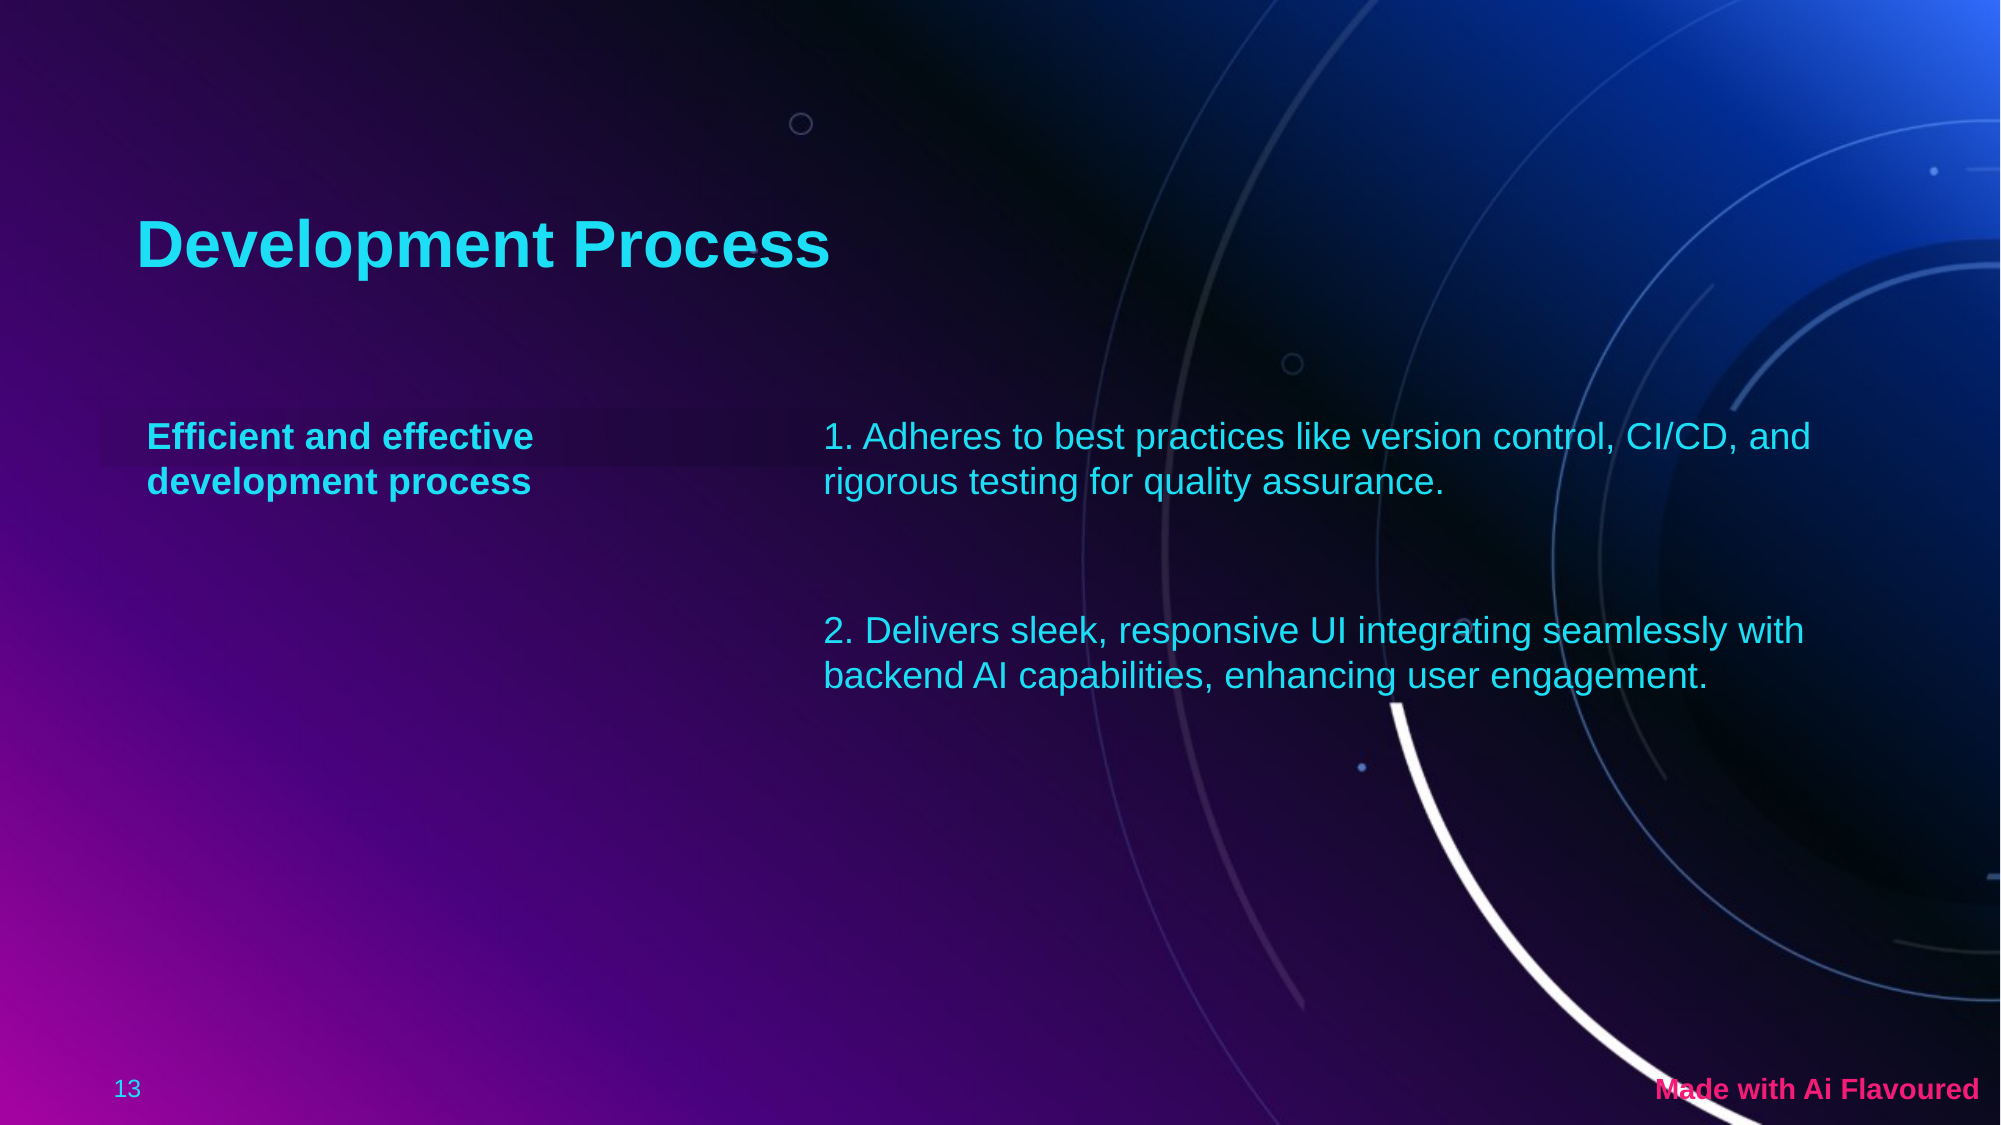

Development Process
Efficient and effective development process
1. Adheres to best practices like version control, CI/CD, and rigorous testing for quality assurance.

2. Delivers sleek, responsive UI integrating seamlessly with backend AI capabilities, enhancing user engagement.

13